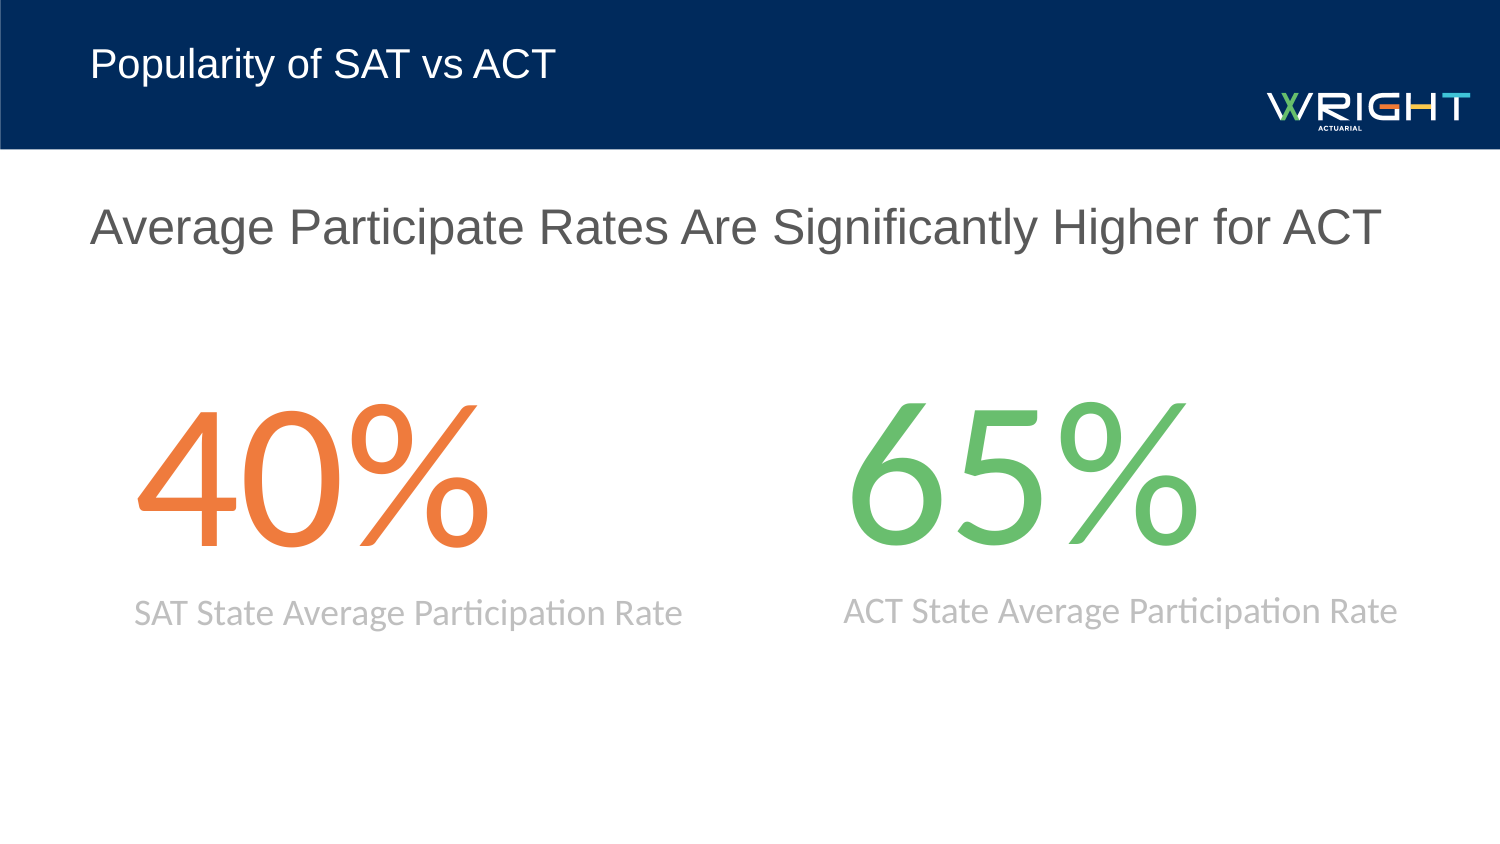

# Popularity of SAT vs ACT
Average Participate Rates Are Significantly Higher for ACT
65%
ACT State Average Participation Rate
40%
SAT State Average Participation Rate